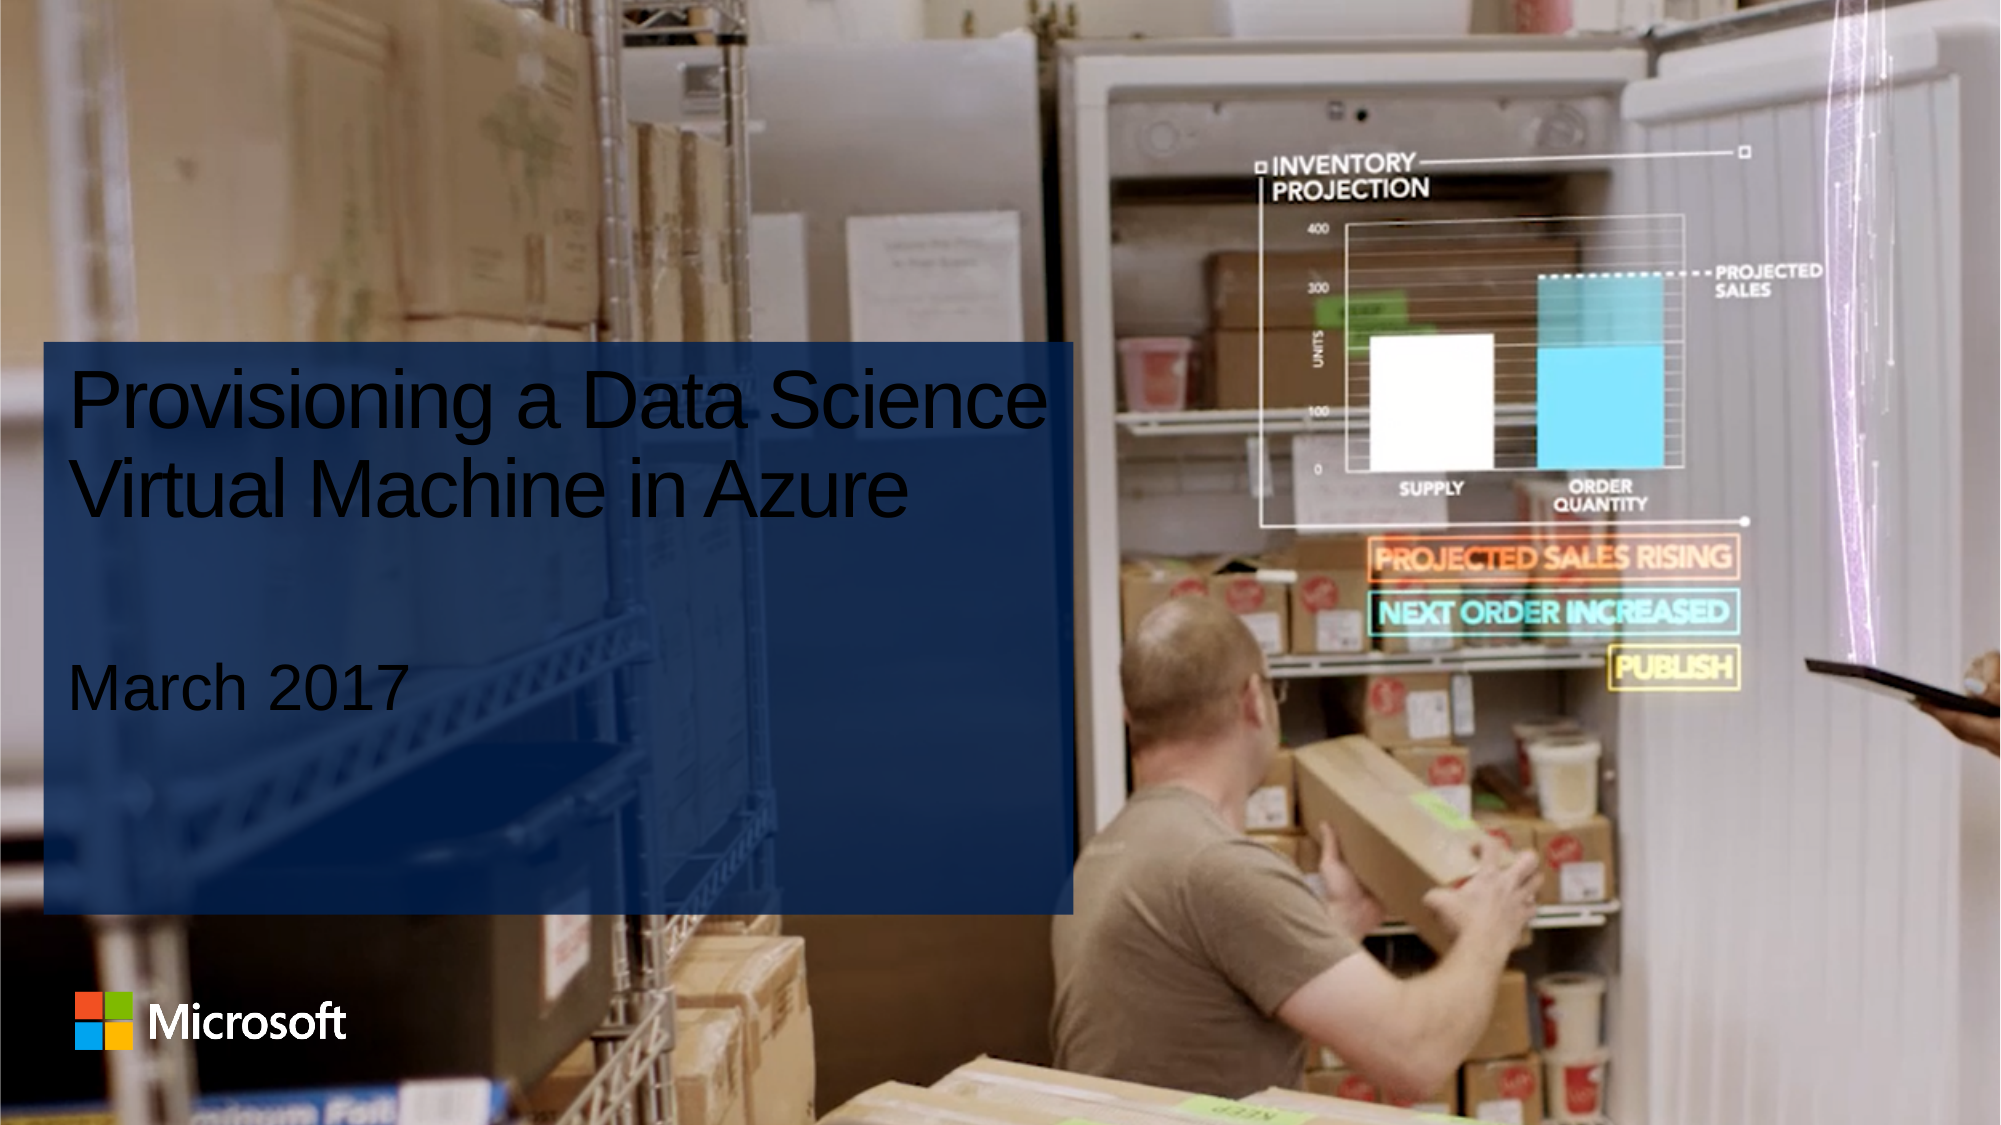

# Provisioning a Data Science Virtual Machine in Azure
March 2017